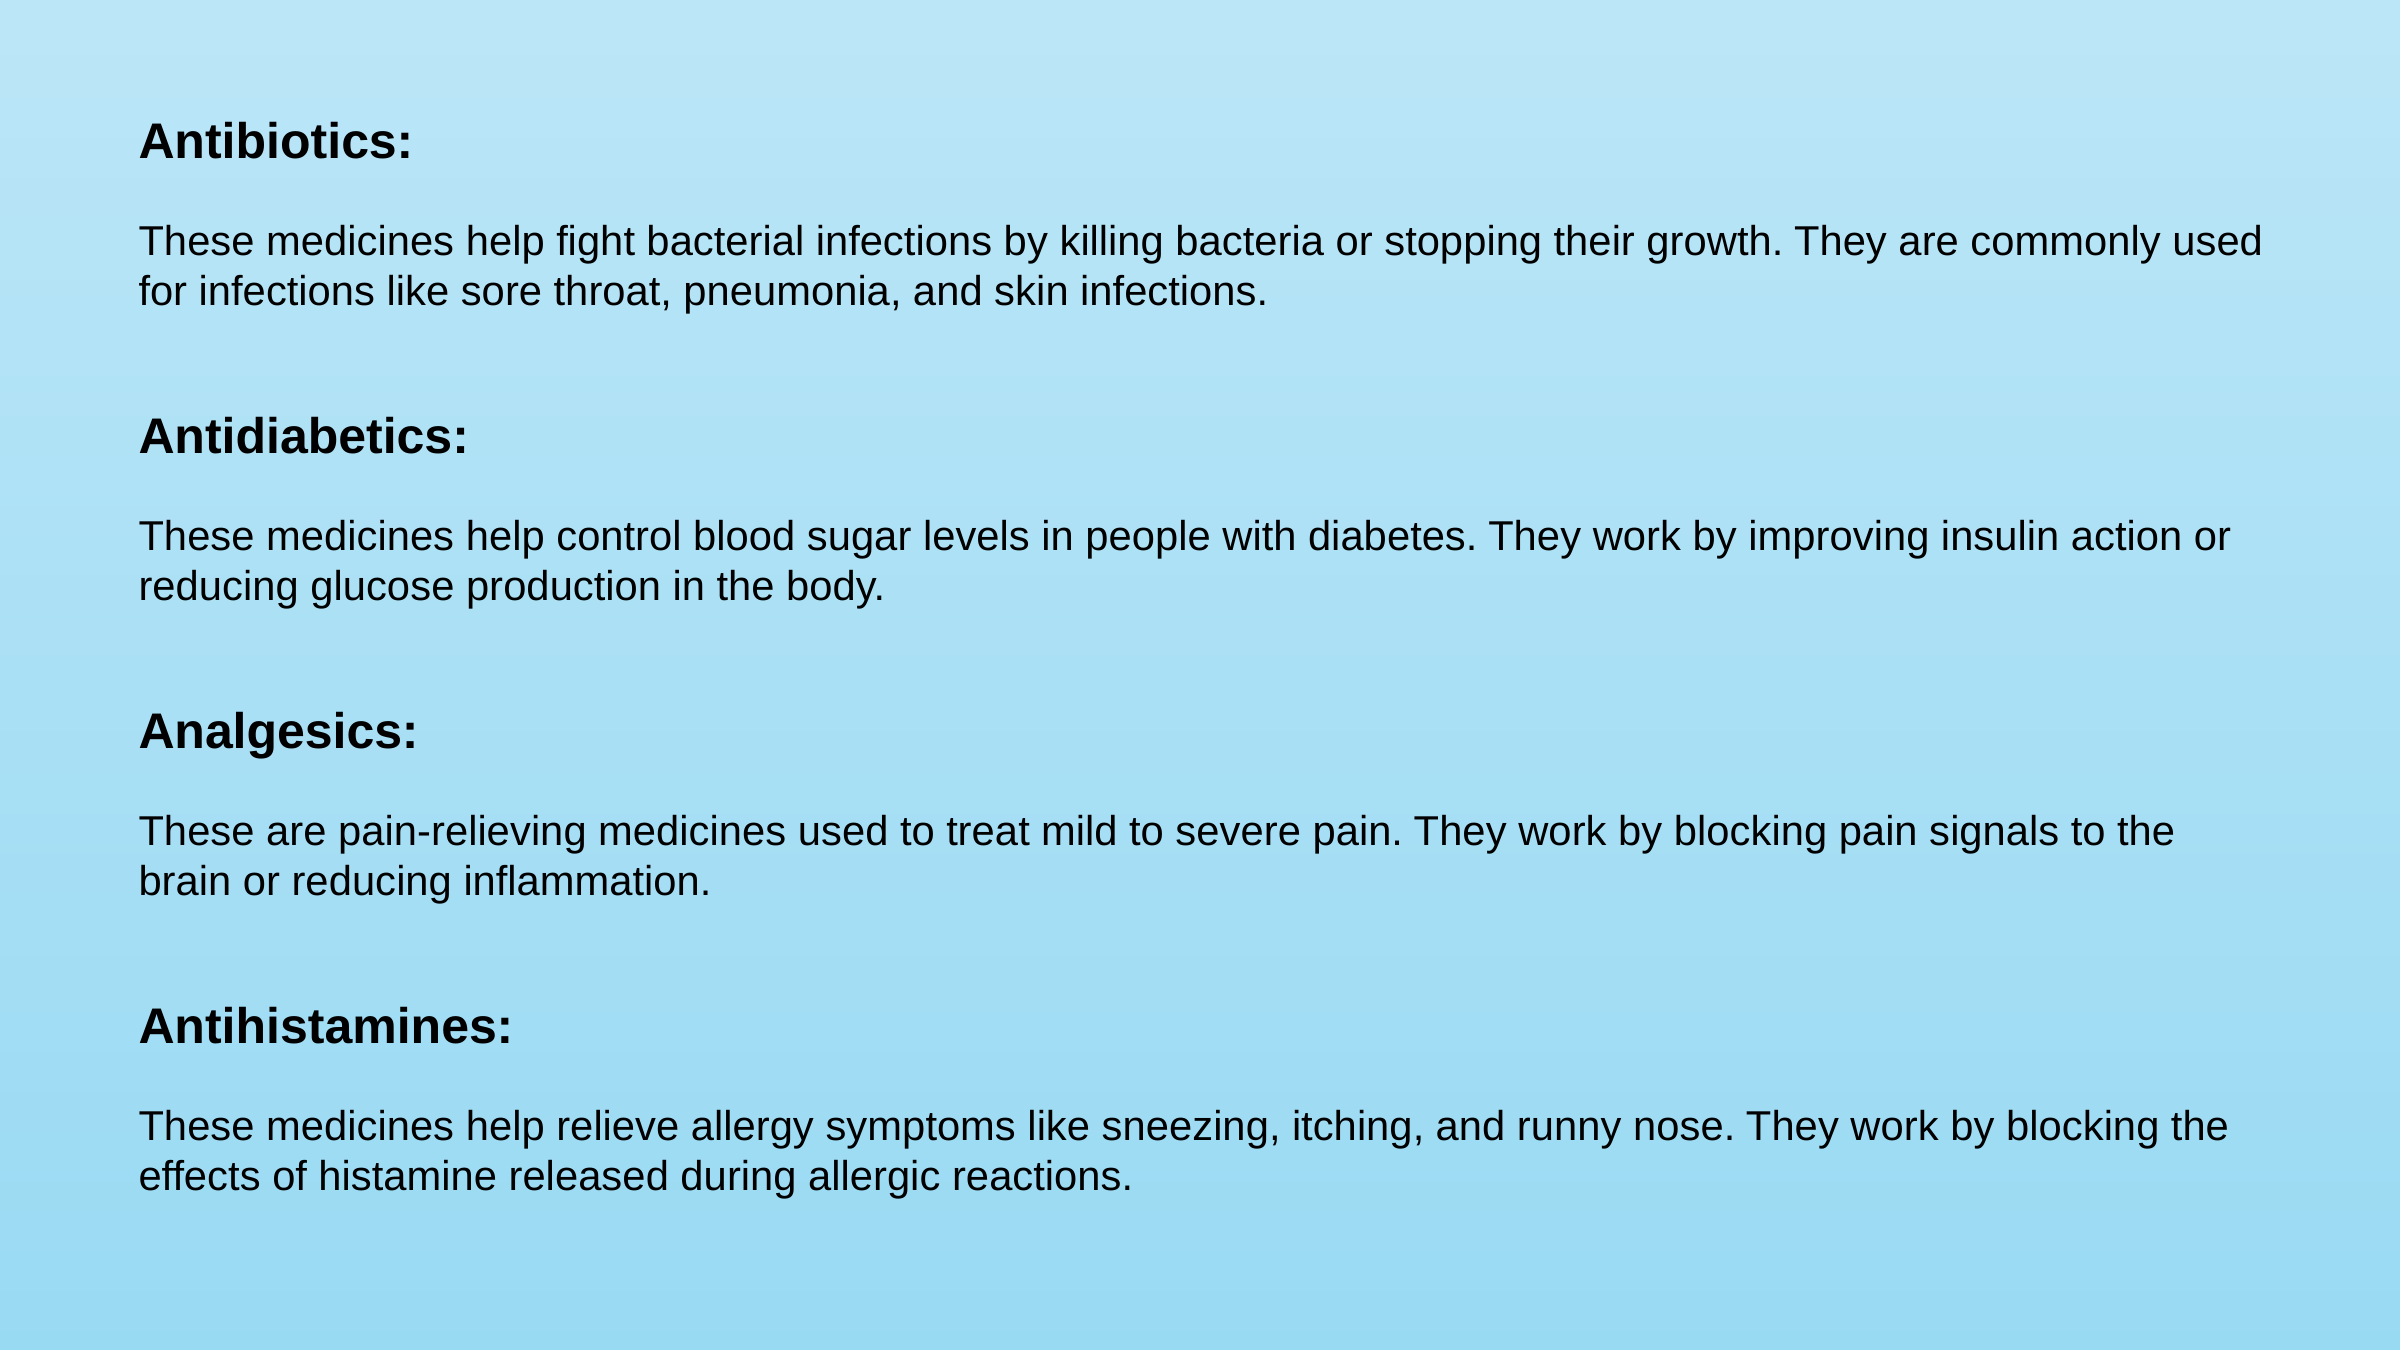

Antibiotics:
These medicines help fight bacterial infections by killing bacteria or stopping their growth. They are commonly used for infections like sore throat, pneumonia, and skin infections.
Antidiabetics:
These medicines help control blood sugar levels in people with diabetes. They work by improving insulin action or reducing glucose production in the body.
Analgesics:
These are pain-relieving medicines used to treat mild to severe pain. They work by blocking pain signals to the brain or reducing inflammation.
Antihistamines:
These medicines help relieve allergy symptoms like sneezing, itching, and runny nose. They work by blocking the effects of histamine released during allergic reactions.